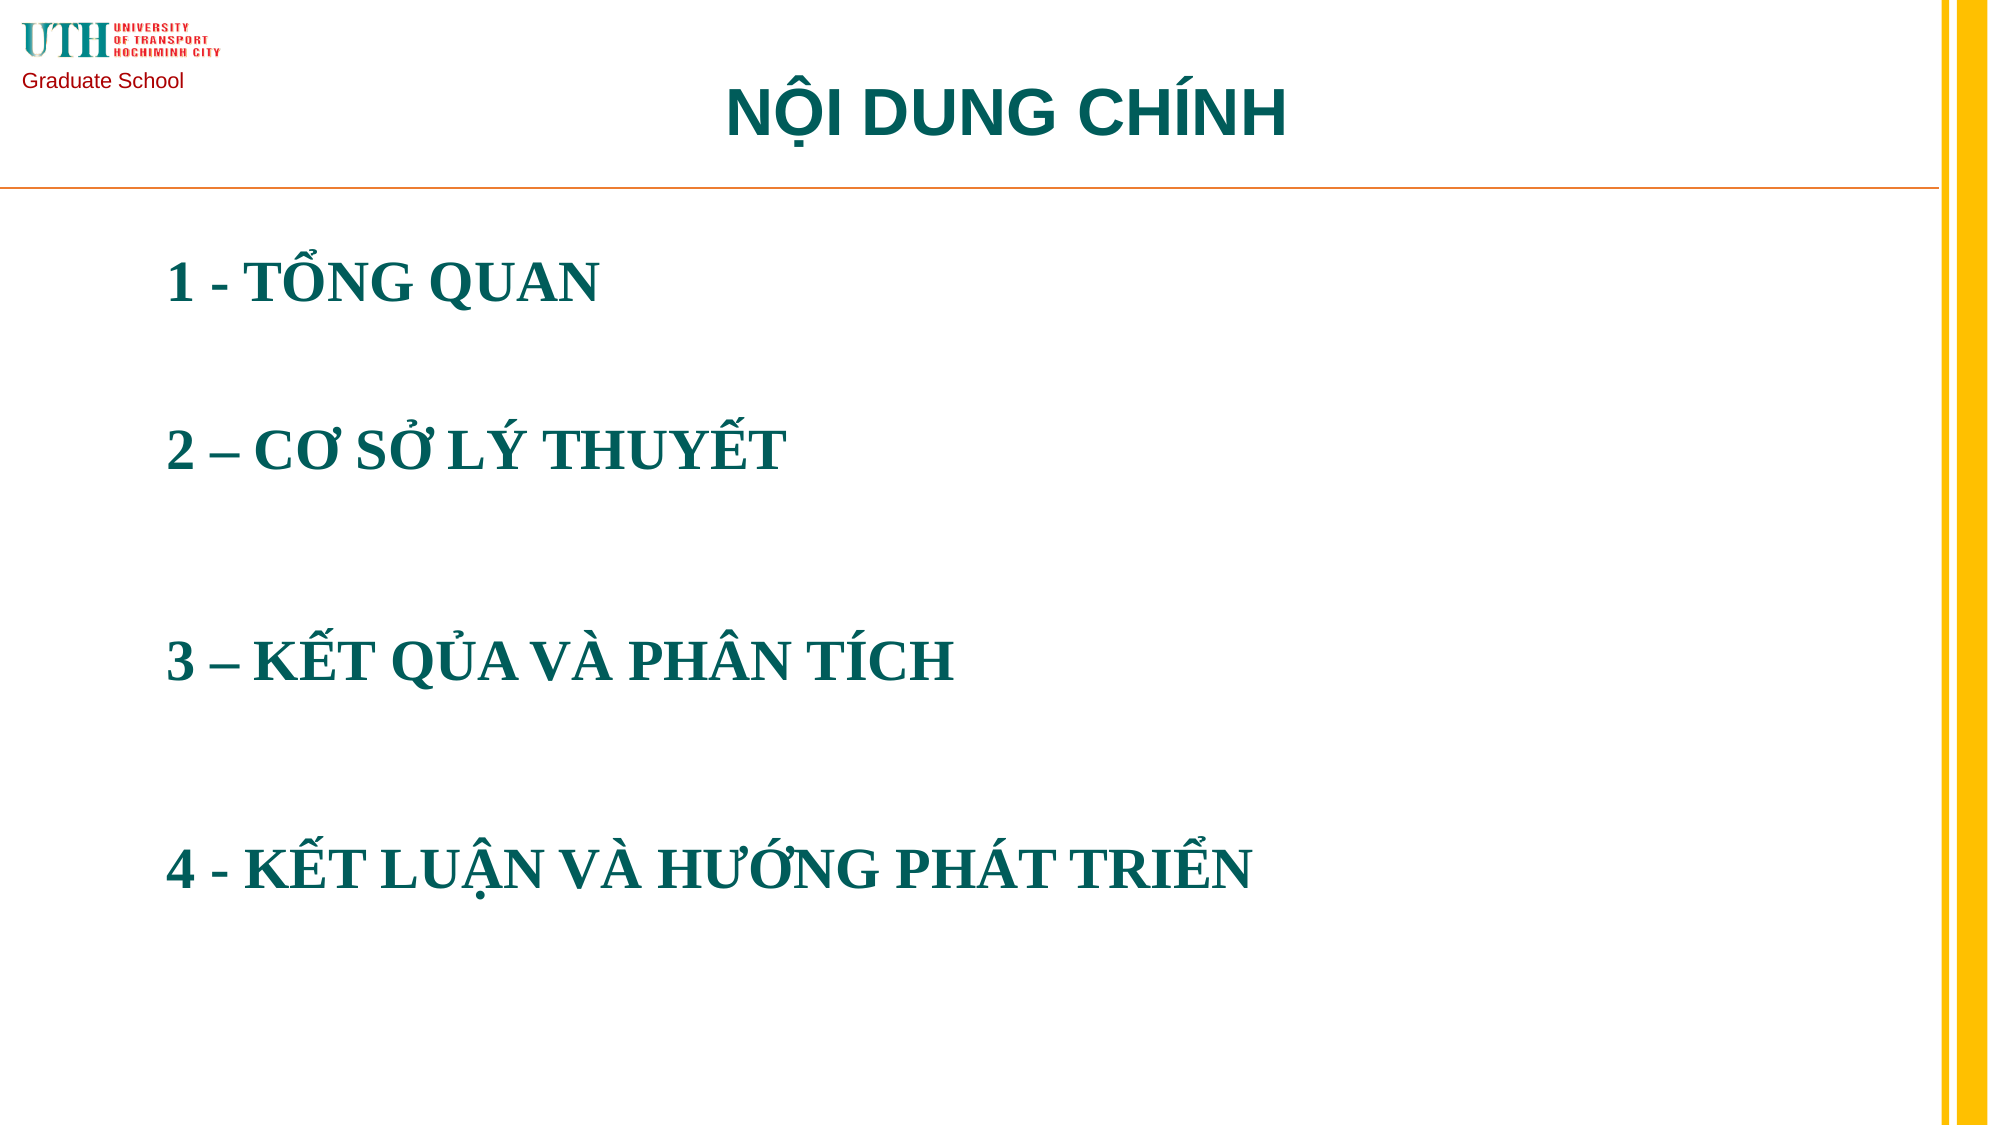

Graduate School
# NỘI DUNG CHÍNH
1 - TỔNG QUAN

2 – CƠ SỞ LÝ THUYẾT

3 – KẾT QỦA VÀ PHÂN TÍCH

4 - KẾT LUẬN VÀ HƯỚNG PHÁT TRIỂN